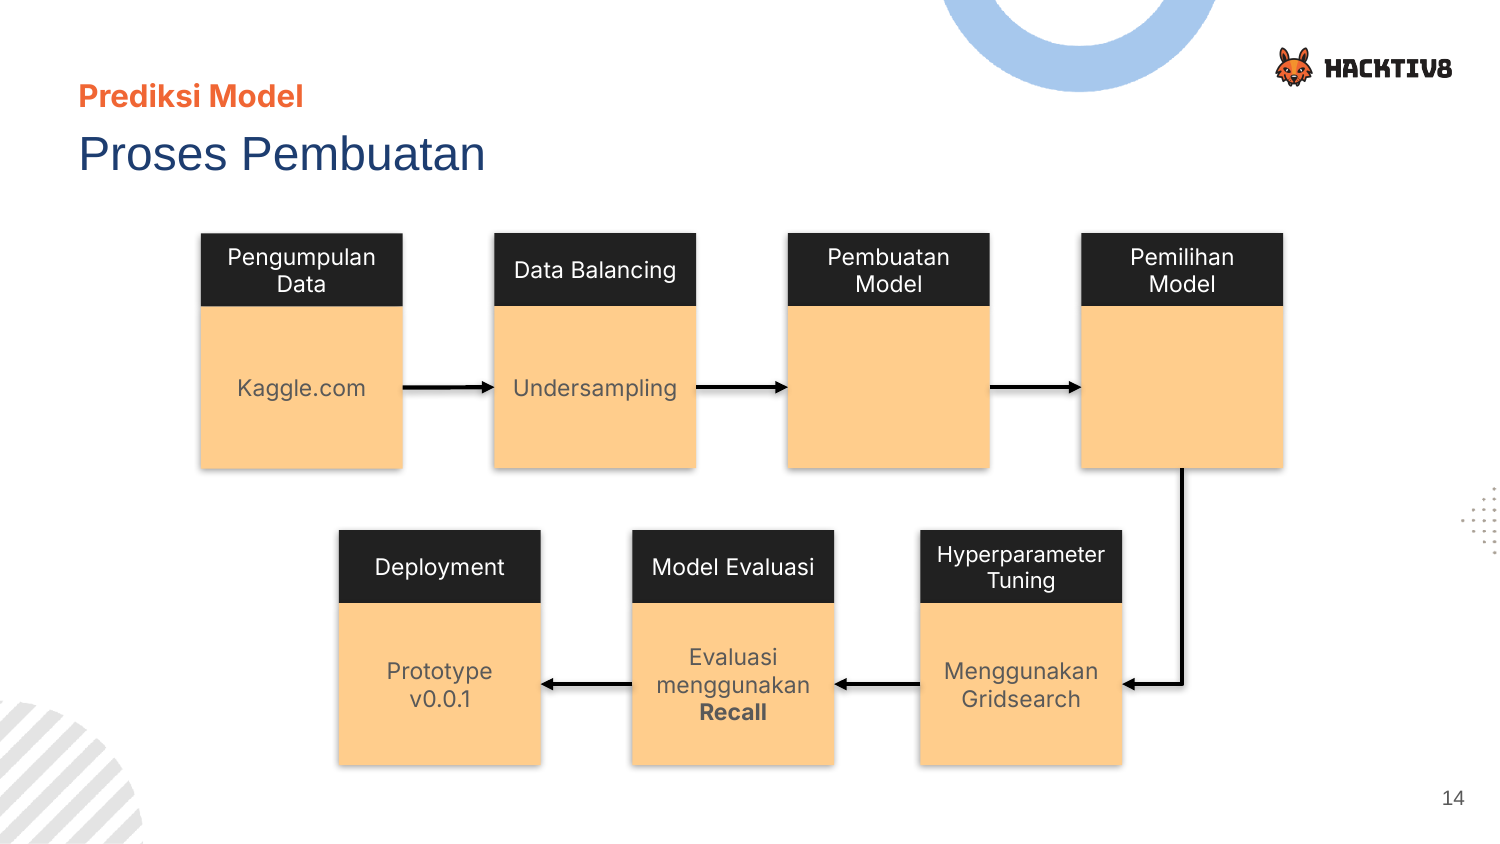

Prediksi Model
Proses Pembuatan
Data Balancing
Undersampling
Pembuatan Model

Pemilihan Model

Pengumpulan Data
Kaggle.com
Deployment
Prototype v0.0.1
Model Evaluasi
Evaluasi menggunakan Recall
Hyperparameter Tuning
Menggunakan Gridsearch
14